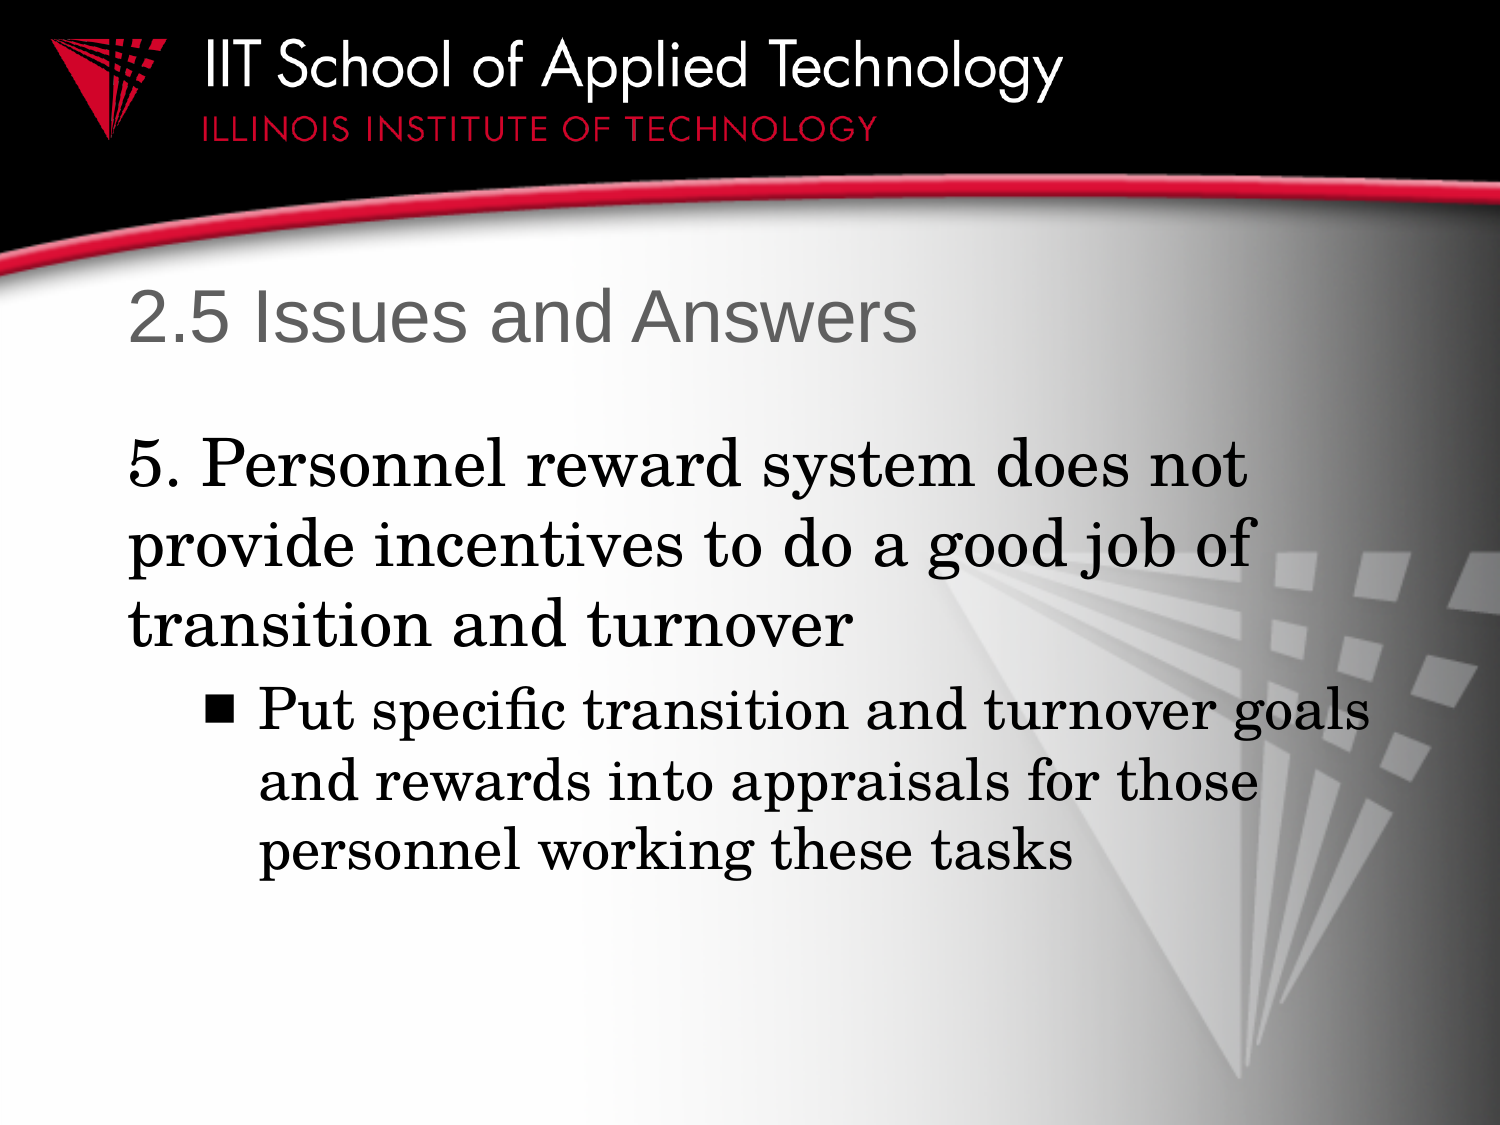

# 2.5 Issues and Answers
5. Personnel reward system does not provide incentives to do a good job of transition and turnover
Put specific transition and turnover goals and rewards into appraisals for those personnel working these tasks